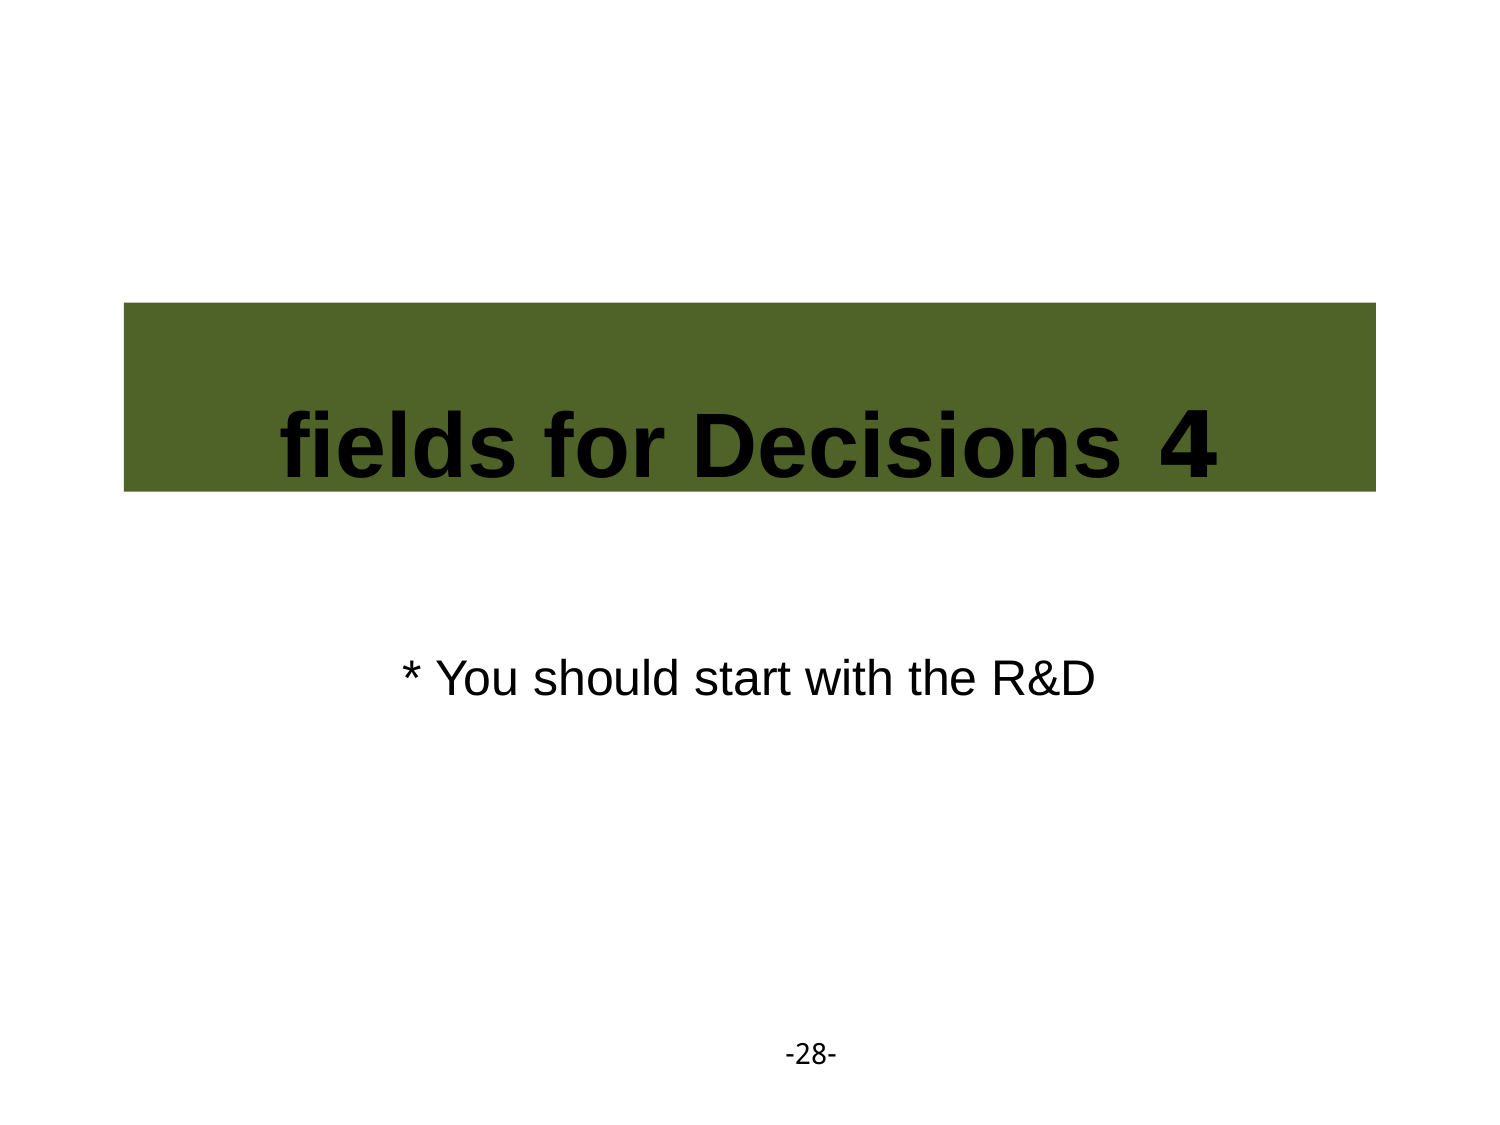

4 fields for Decisions
* You should start with the R&D
-28-